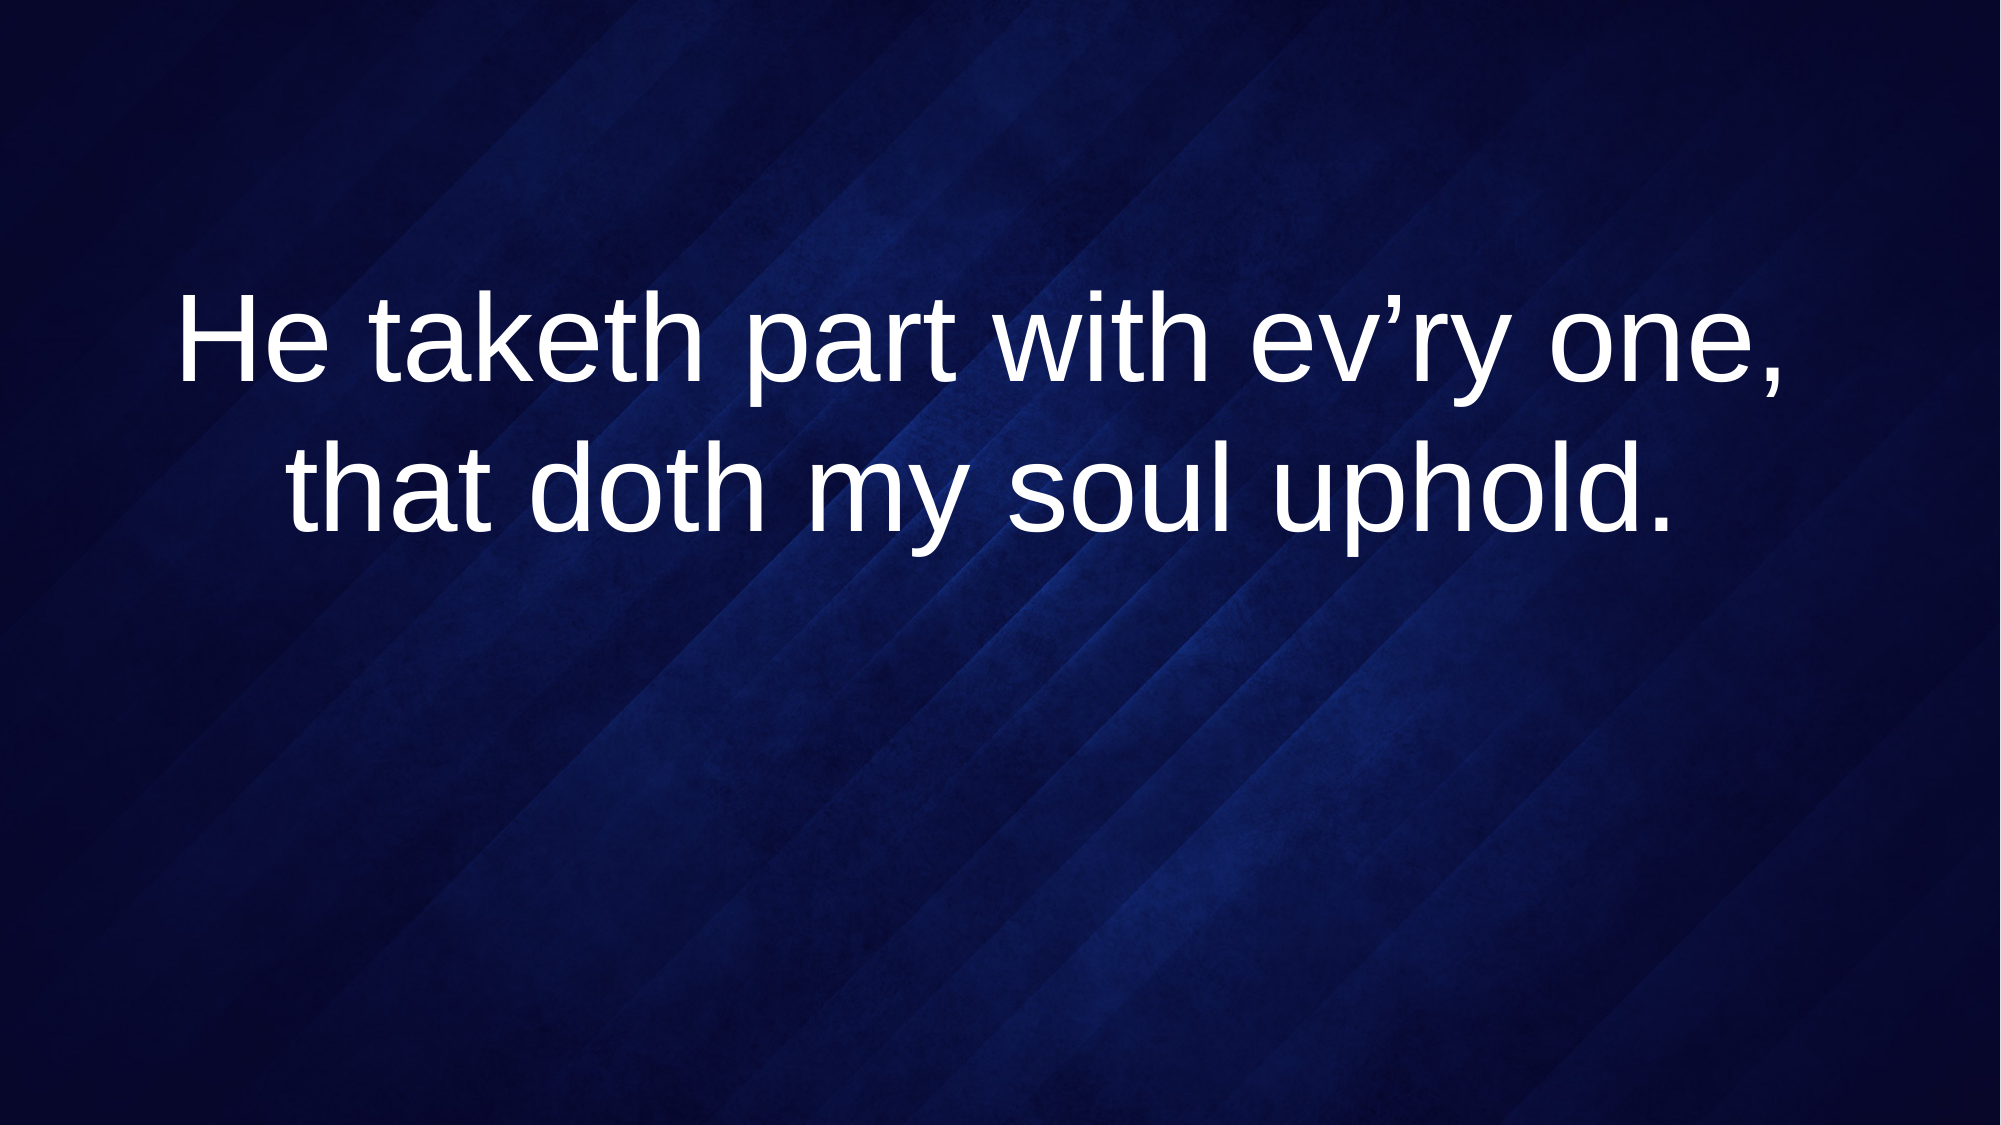

# He taketh part with ev’ry one, that doth my soul uphold.